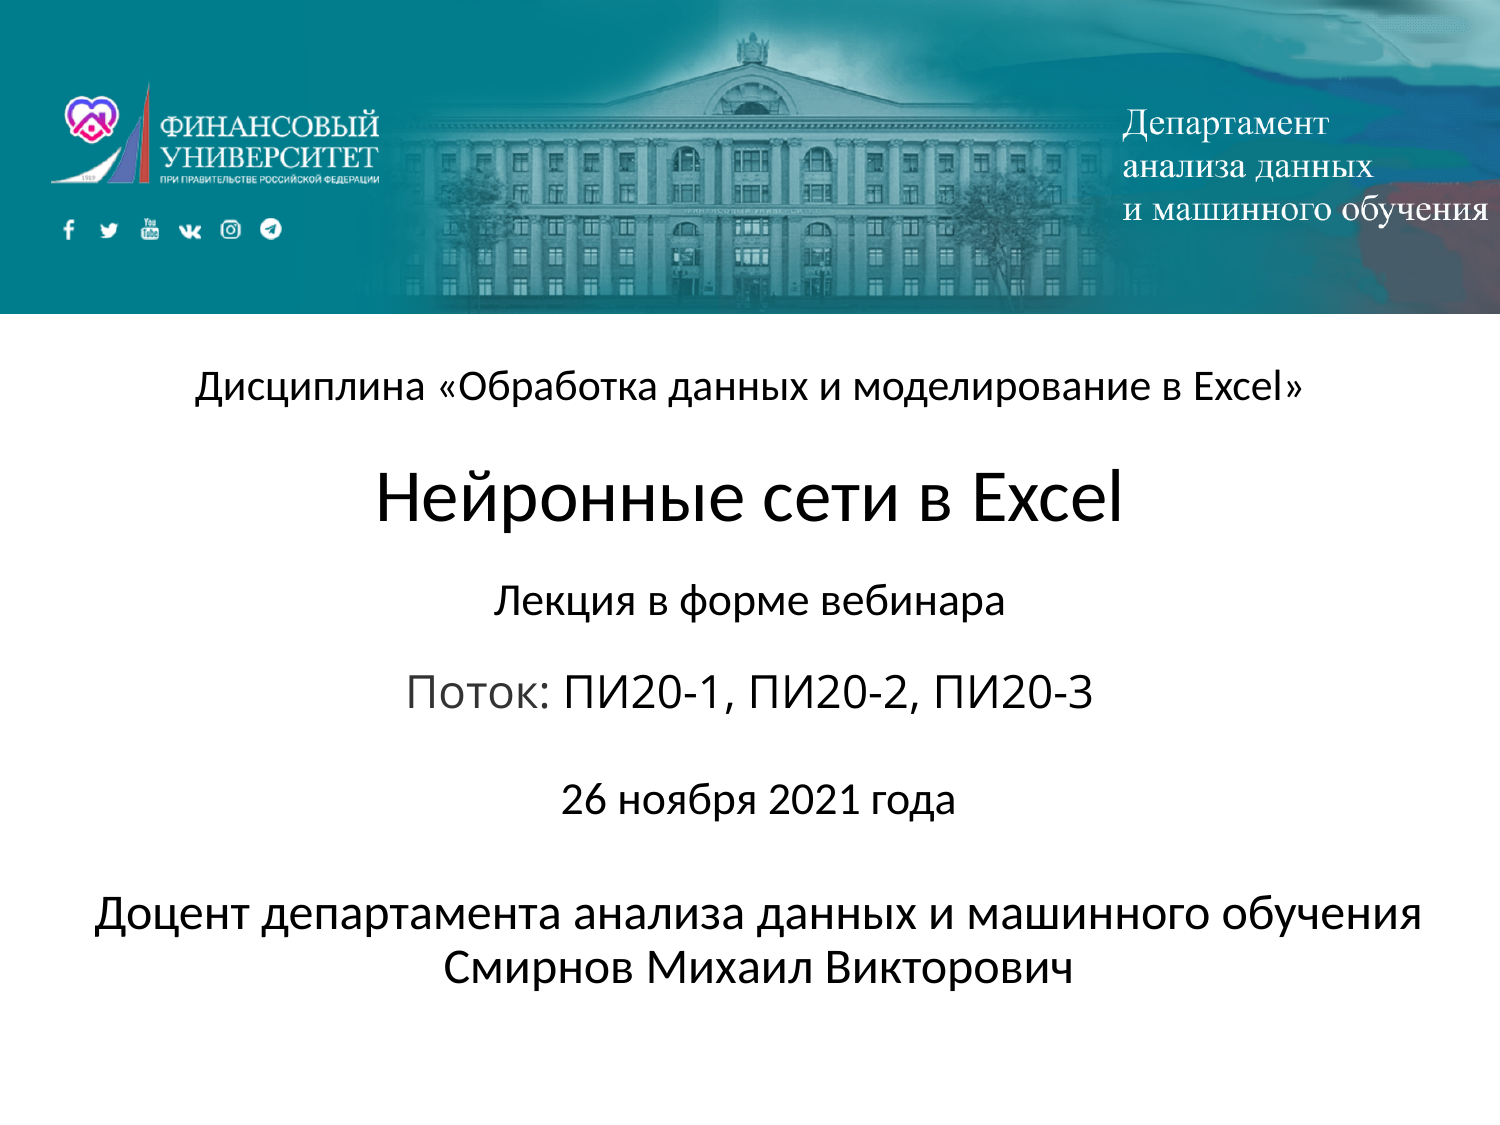

Дисциплина «Обработка данных и моделирование в Excel»
# Нейронные сети в Excel
Лекция в форме вебинара
Поток: ПИ20-1, ПИ20-2, ПИ20-3
26 ноября 2021 года
Доцент департамента анализа данных и машинного обучения Смирнов Михаил Викторович